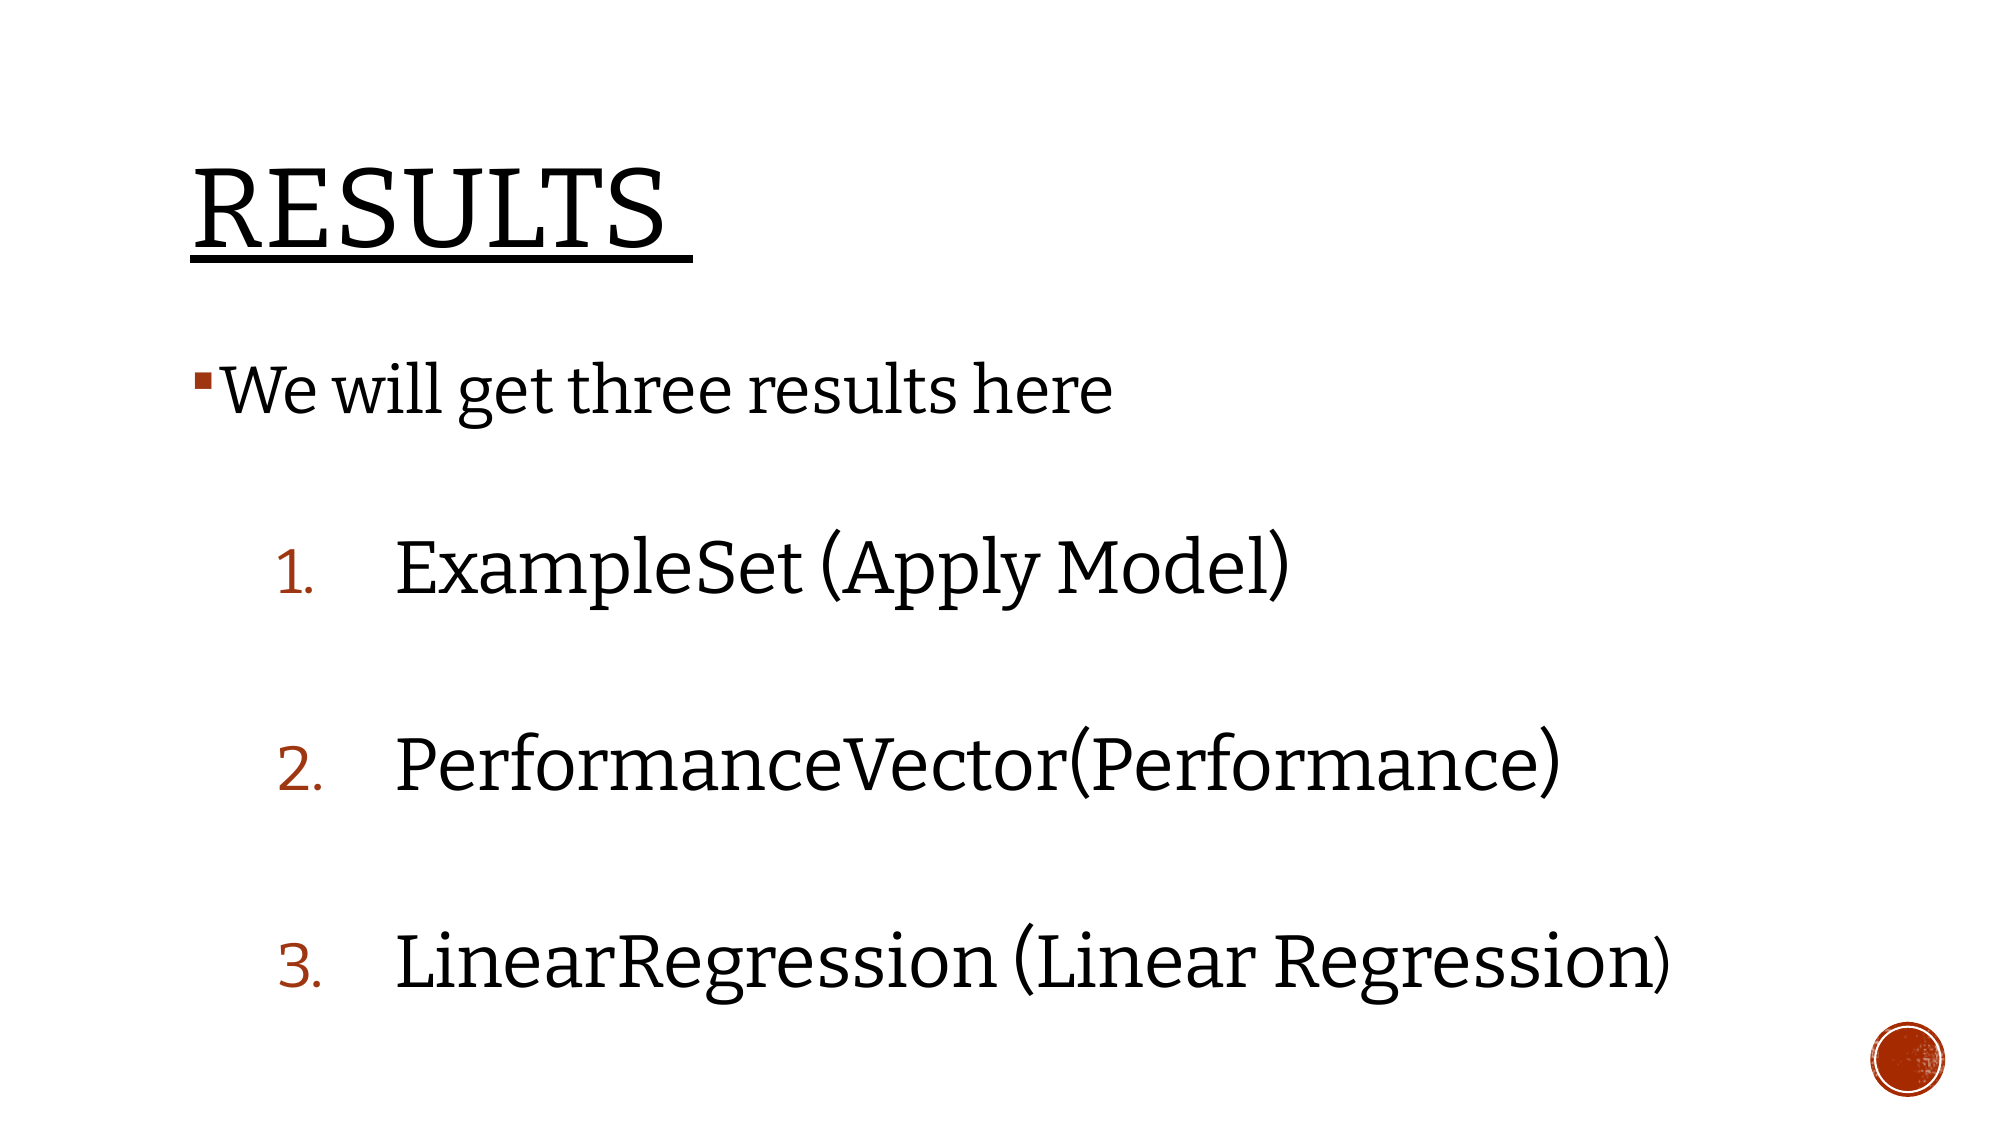

# Results
We will get three results here

ExampleSet (Apply Model)

PerformanceVector(Performance)

LinearRegression (Linear Regression)